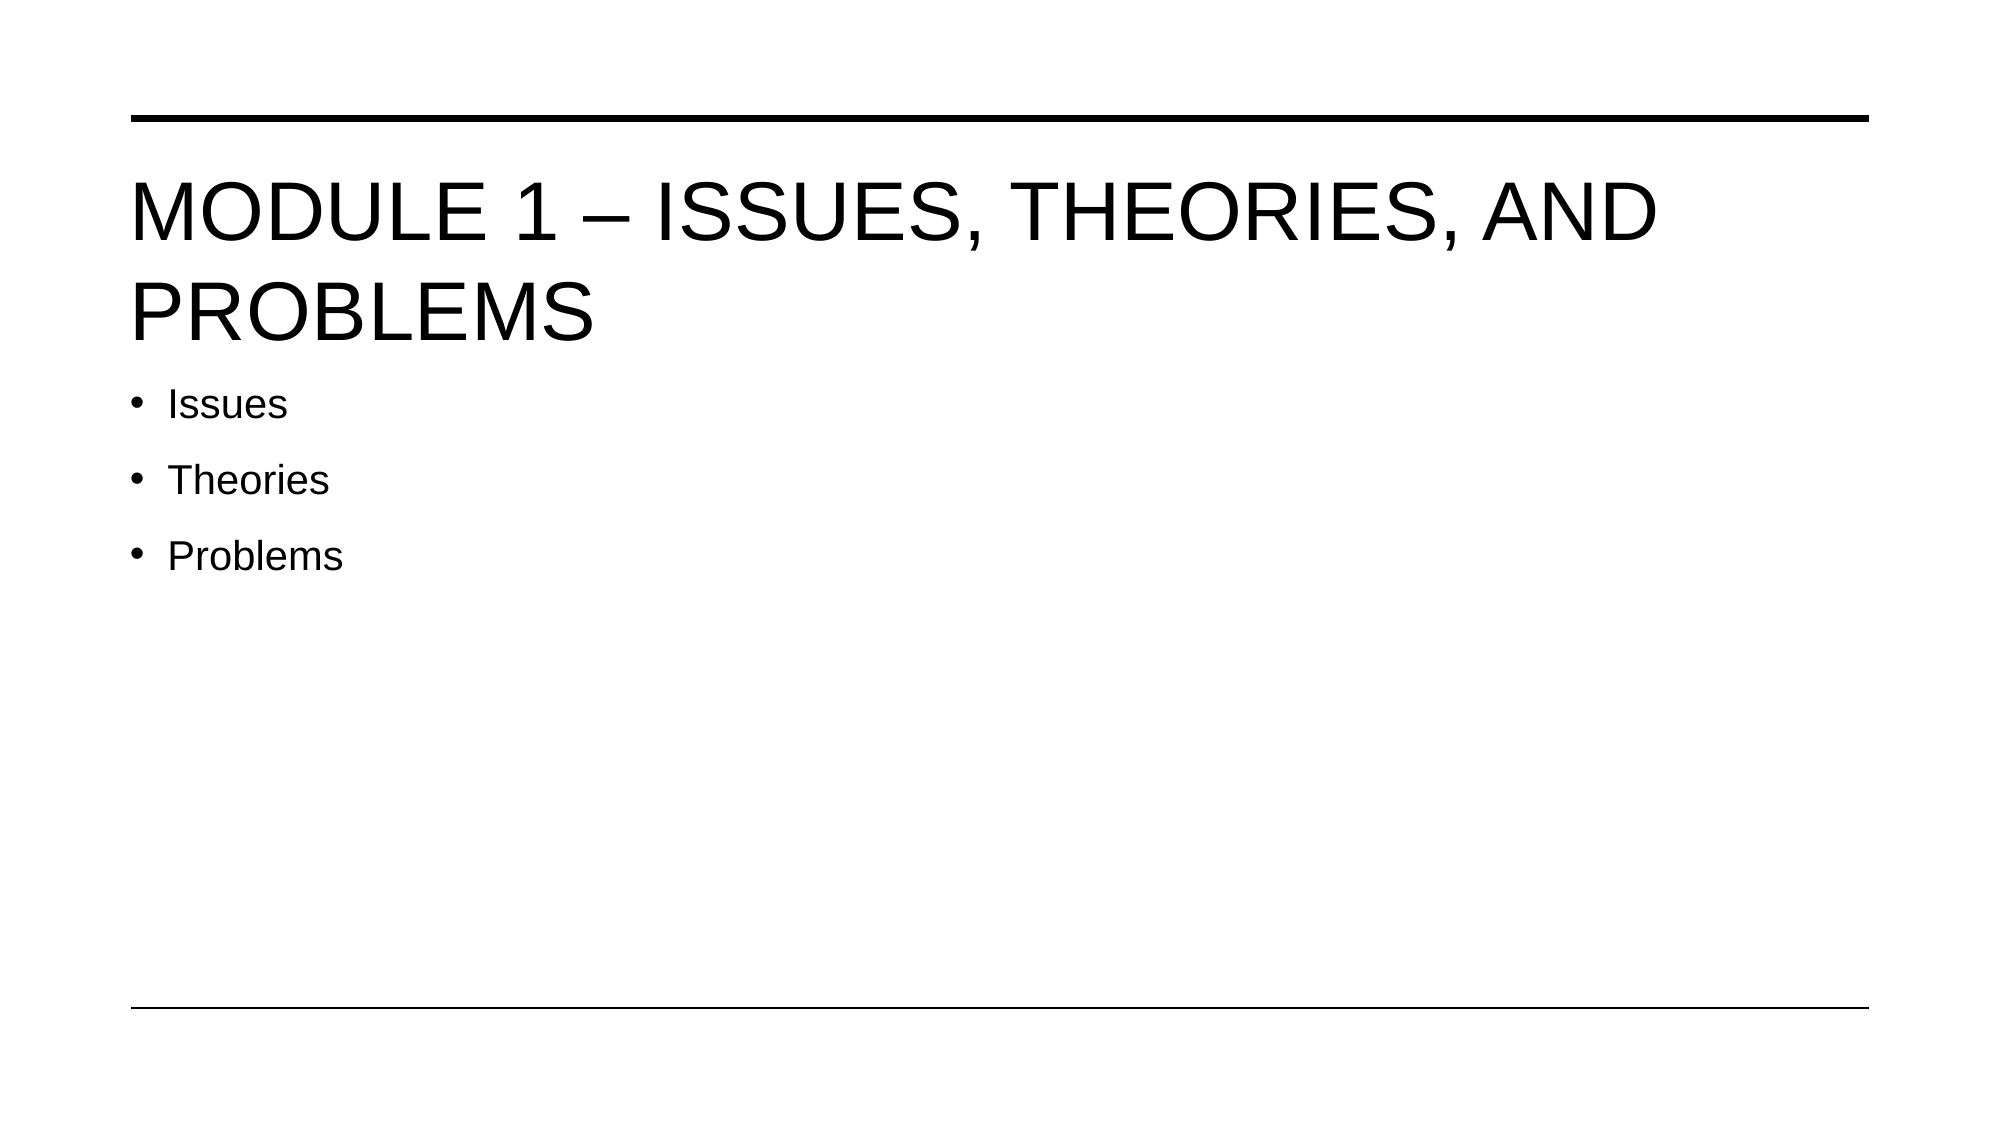

# Module 1 – Issues, Theories, and Problems
Issues
Theories
Problems